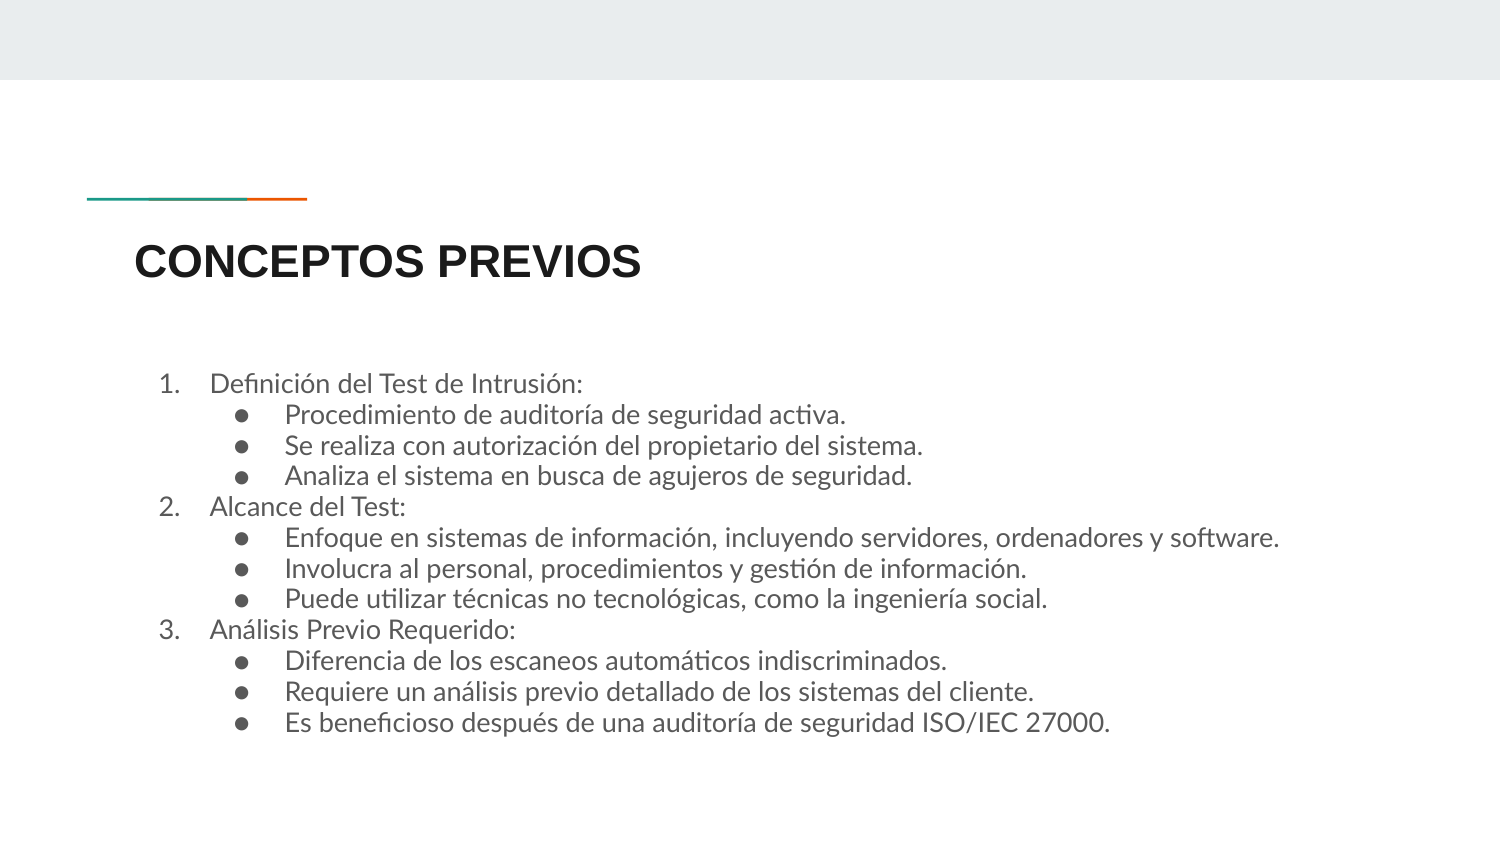

# CONCEPTOS PREVIOS
Definición del Test de Intrusión:
Procedimiento de auditoría de seguridad activa.
Se realiza con autorización del propietario del sistema.
Analiza el sistema en busca de agujeros de seguridad.
Alcance del Test:
Enfoque en sistemas de información, incluyendo servidores, ordenadores y software.
Involucra al personal, procedimientos y gestión de información.
Puede utilizar técnicas no tecnológicas, como la ingeniería social.
Análisis Previo Requerido:
Diferencia de los escaneos automáticos indiscriminados.
Requiere un análisis previo detallado de los sistemas del cliente.
Es beneficioso después de una auditoría de seguridad ISO/IEC 27000.